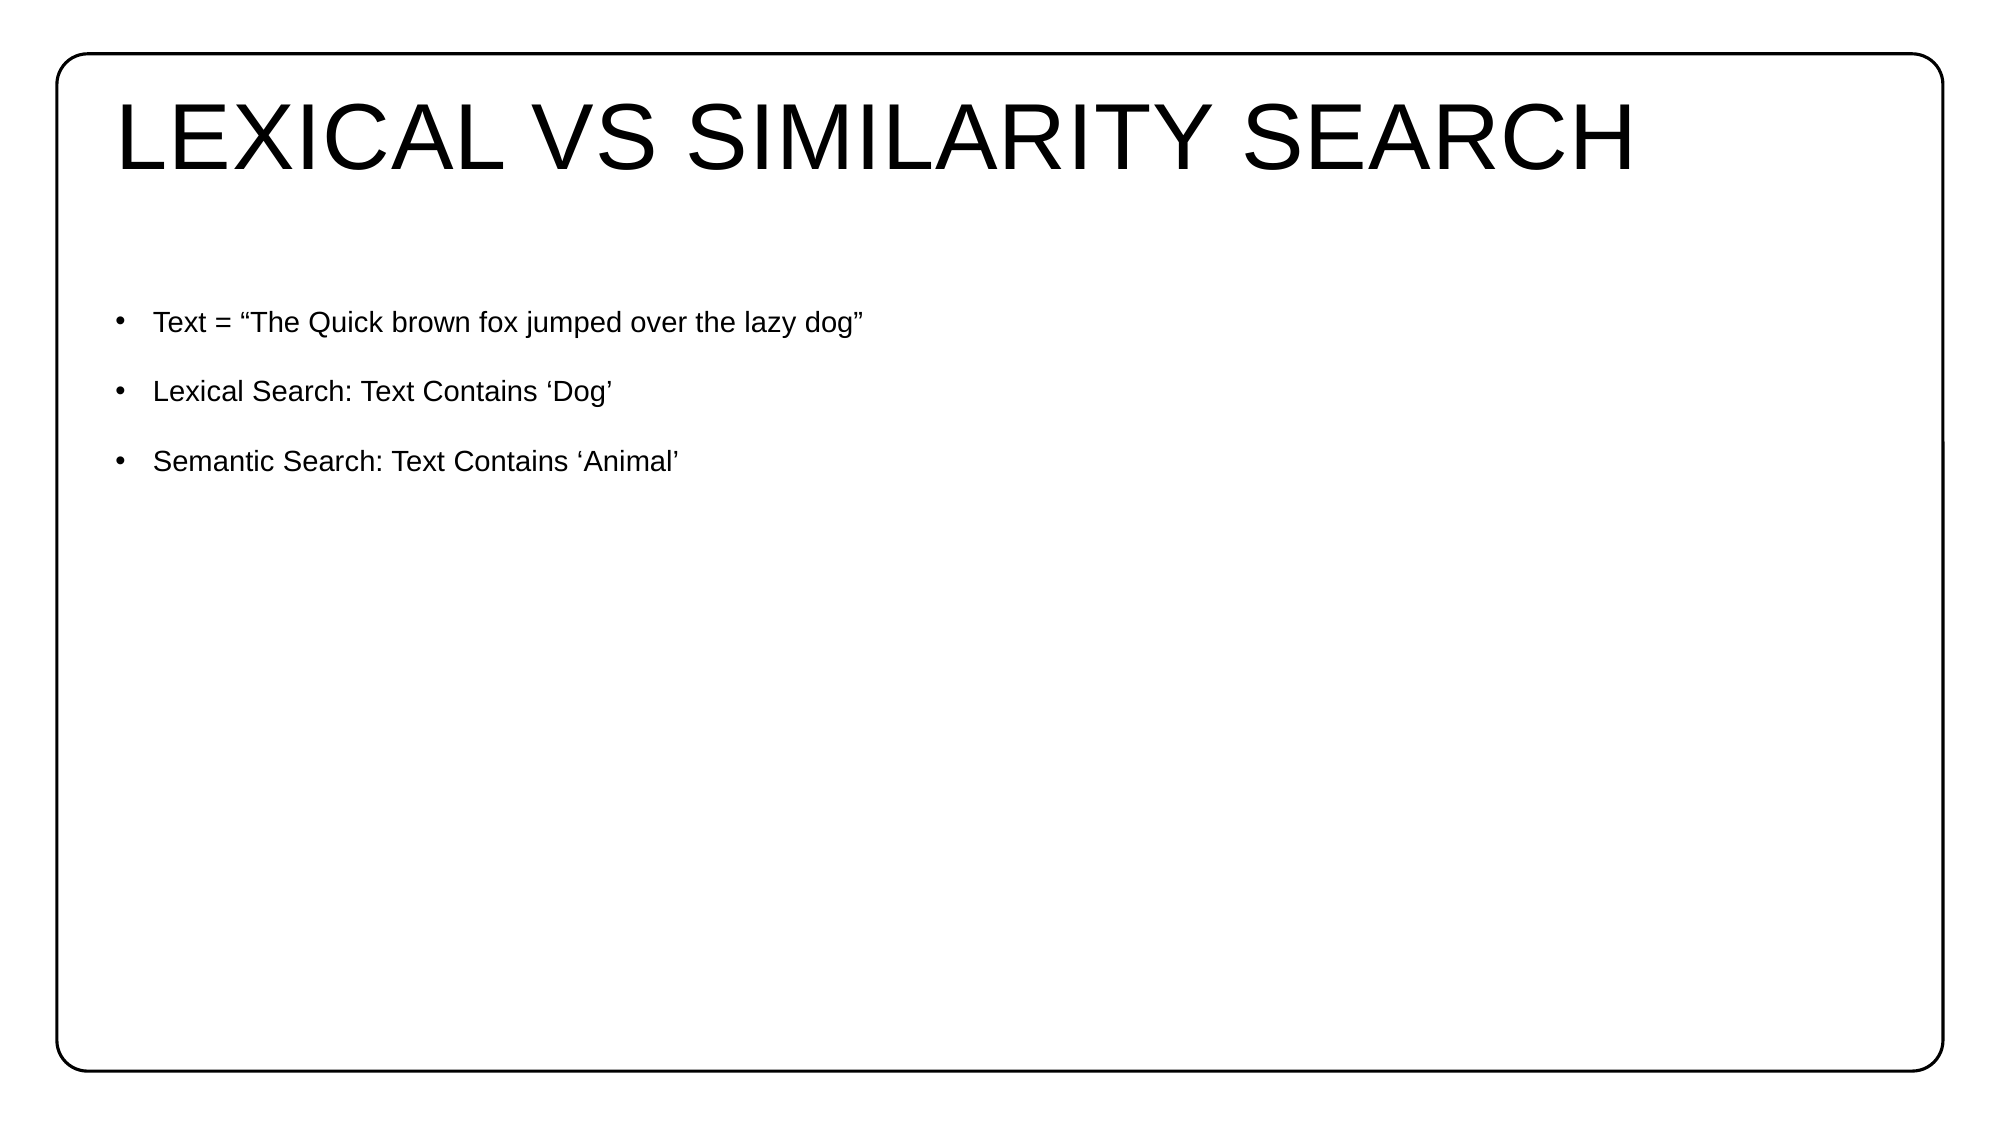

# LEXICAL VS Similarity search
Text = “The Quick brown fox jumped over the lazy dog”
Lexical Search: Text Contains ‘Dog’
Semantic Search: Text Contains ‘Animal’